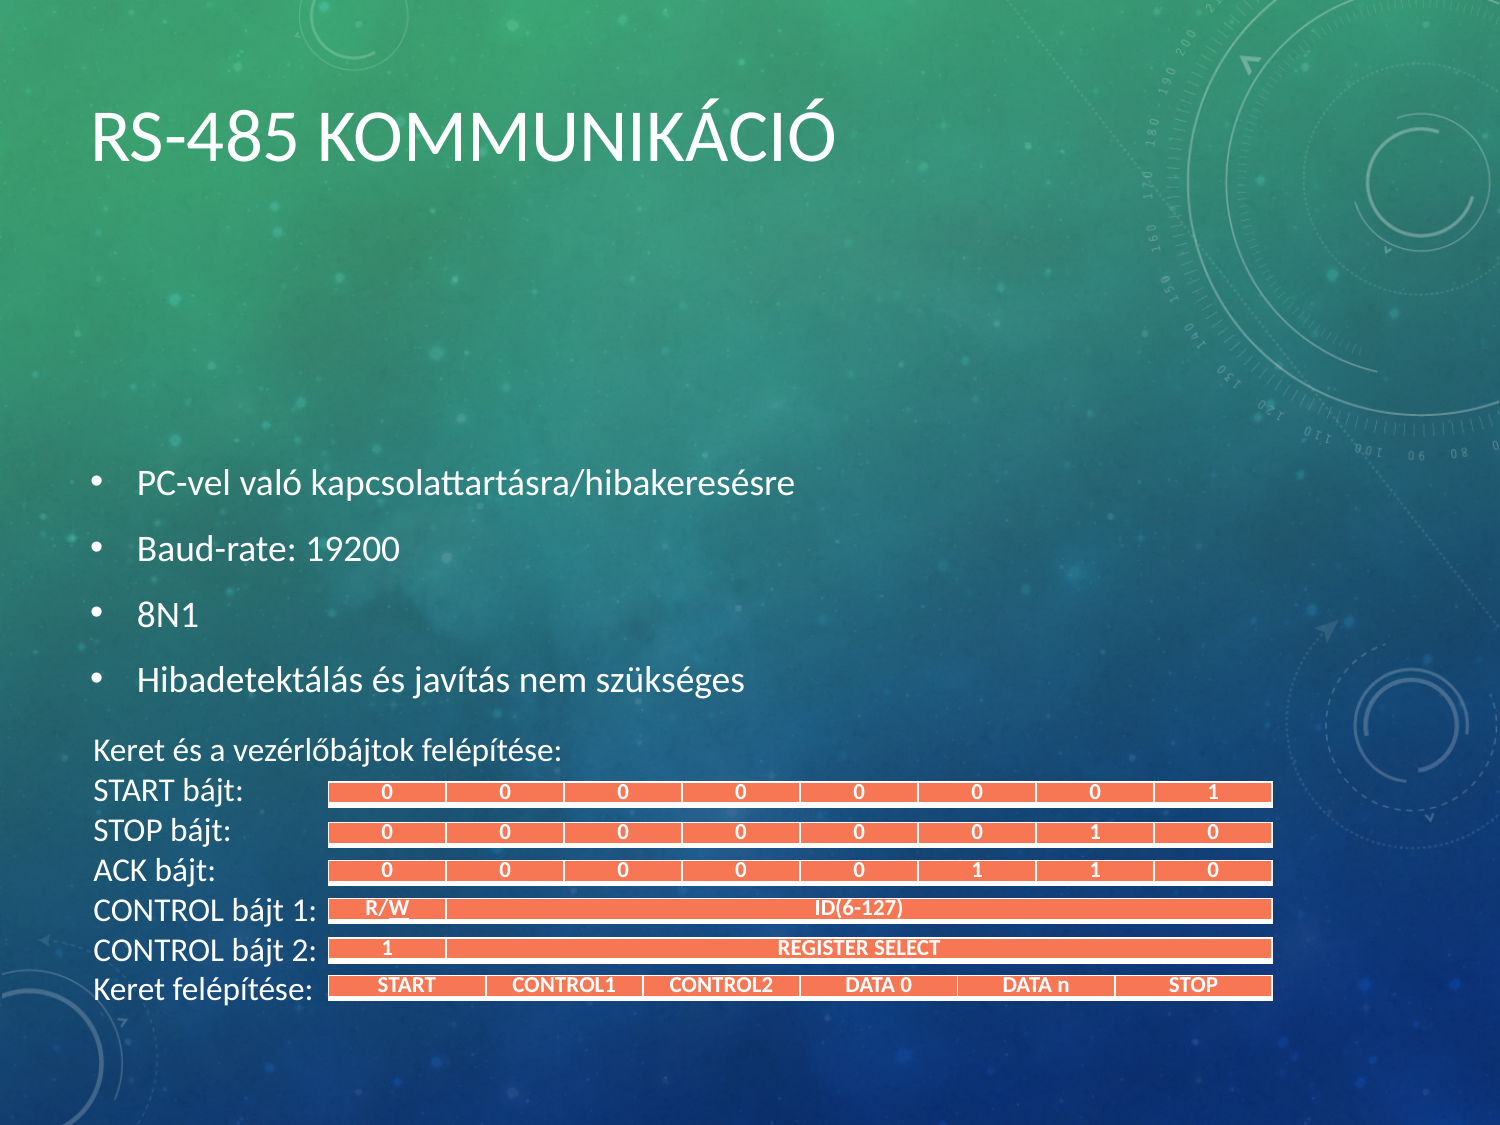

# RS-485 kommunikáció
PC-vel való kapcsolattartásra/hibakeresésre
Baud-rate: 19200
8N1
Hibadetektálás és javítás nem szükséges
Keret és a vezérlőbájtok felépítése:
START bájt:
STOP bájt:
ACK bájt:
CONTROL bájt 1:
CONTROL bájt 2:
Keret felépítése:
| 0 | 0 | 0 | 0 | 0 | 0 | 0 | 1 |
| --- | --- | --- | --- | --- | --- | --- | --- |
| 0 | 0 | 0 | 0 | 0 | 0 | 1 | 0 |
| --- | --- | --- | --- | --- | --- | --- | --- |
| 0 | 0 | 0 | 0 | 0 | 1 | 1 | 0 |
| --- | --- | --- | --- | --- | --- | --- | --- |
| R/W | ID(6-127) |
| --- | --- |
| 1 | REGISTER SELECT |
| --- | --- |
| START | CONTROL1 | CONTROL2 | DATA 0 | DATA n | STOP |
| --- | --- | --- | --- | --- | --- |